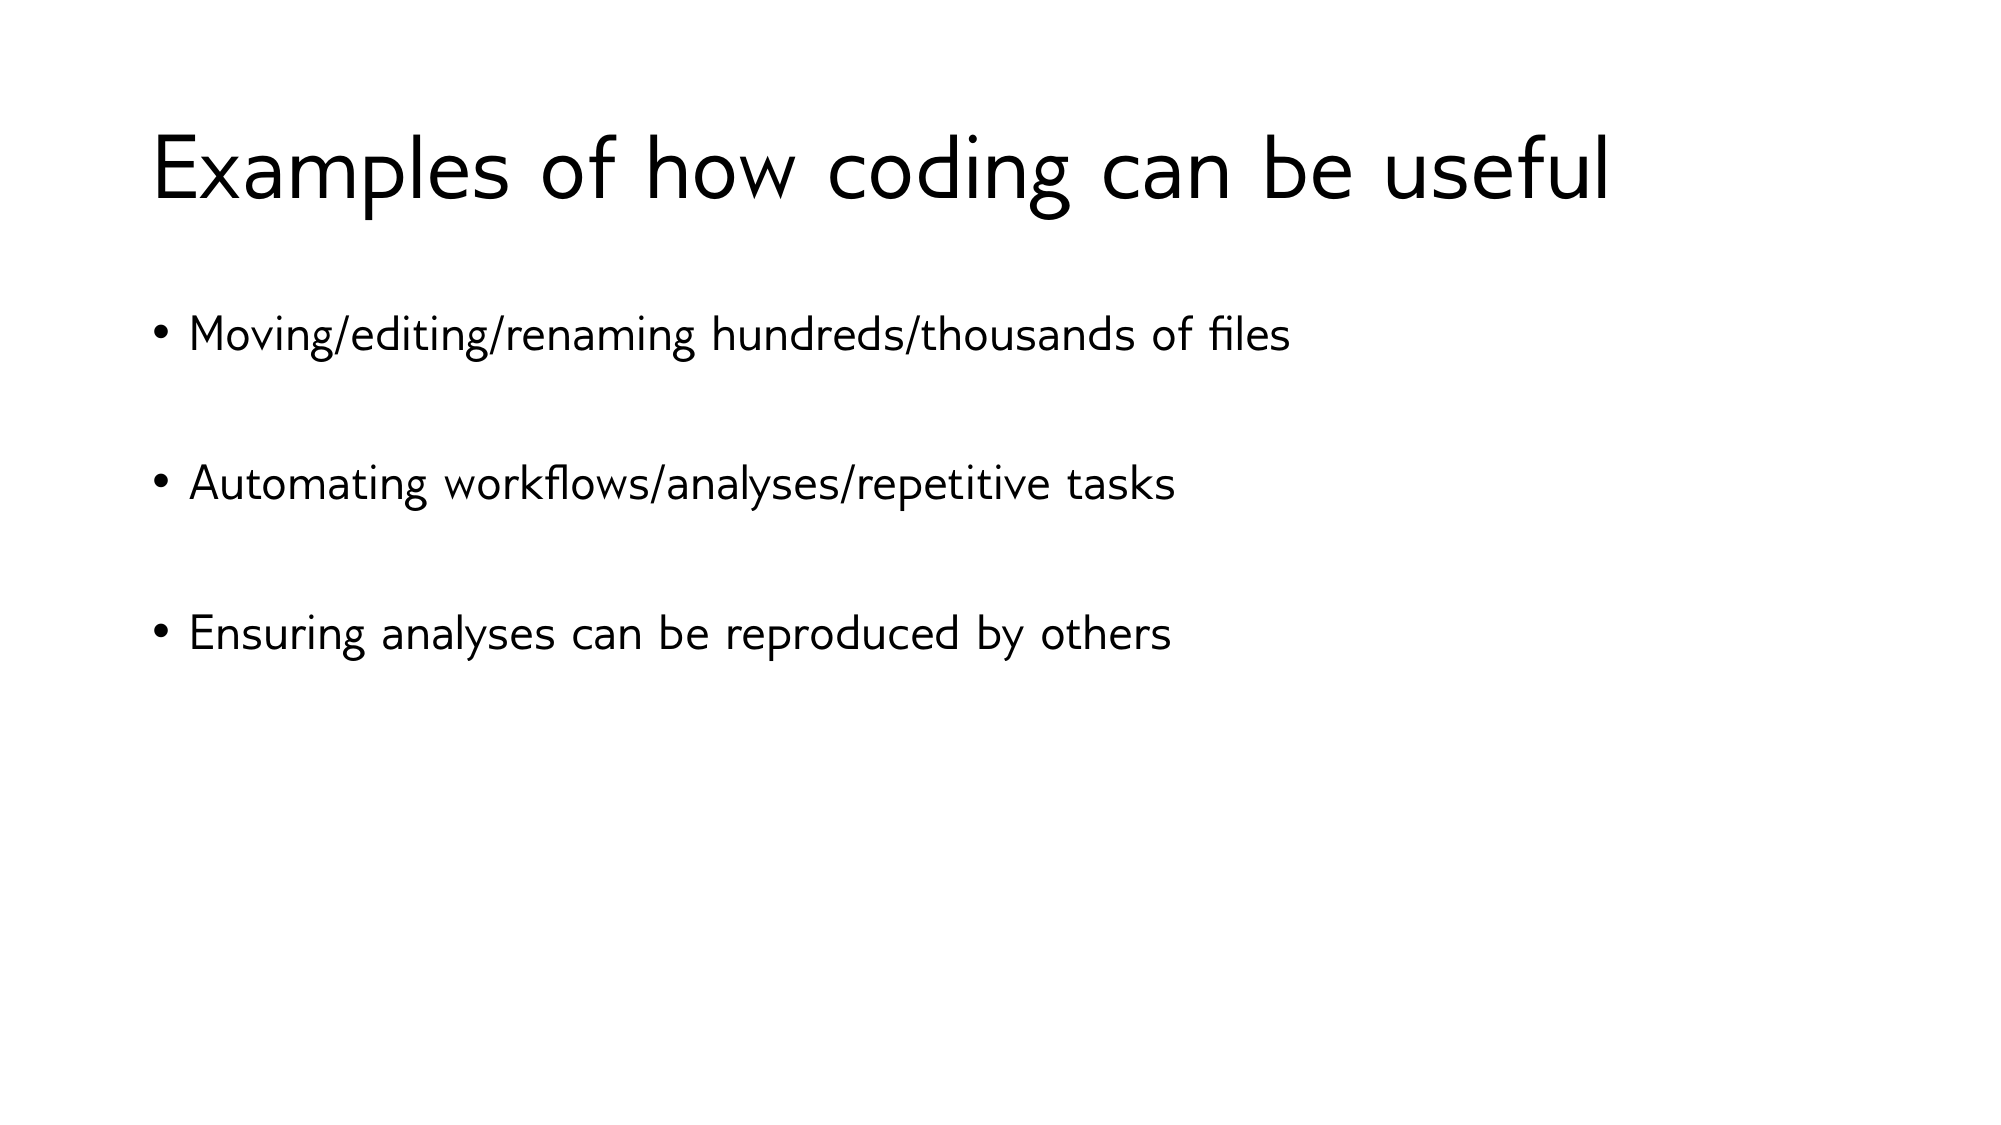

# Examples of how coding can be useful
Moving/editing/renaming hundreds/thousands of files

Automating workflows/analyses/repetitive tasks

Ensuring analyses can be reproduced by others